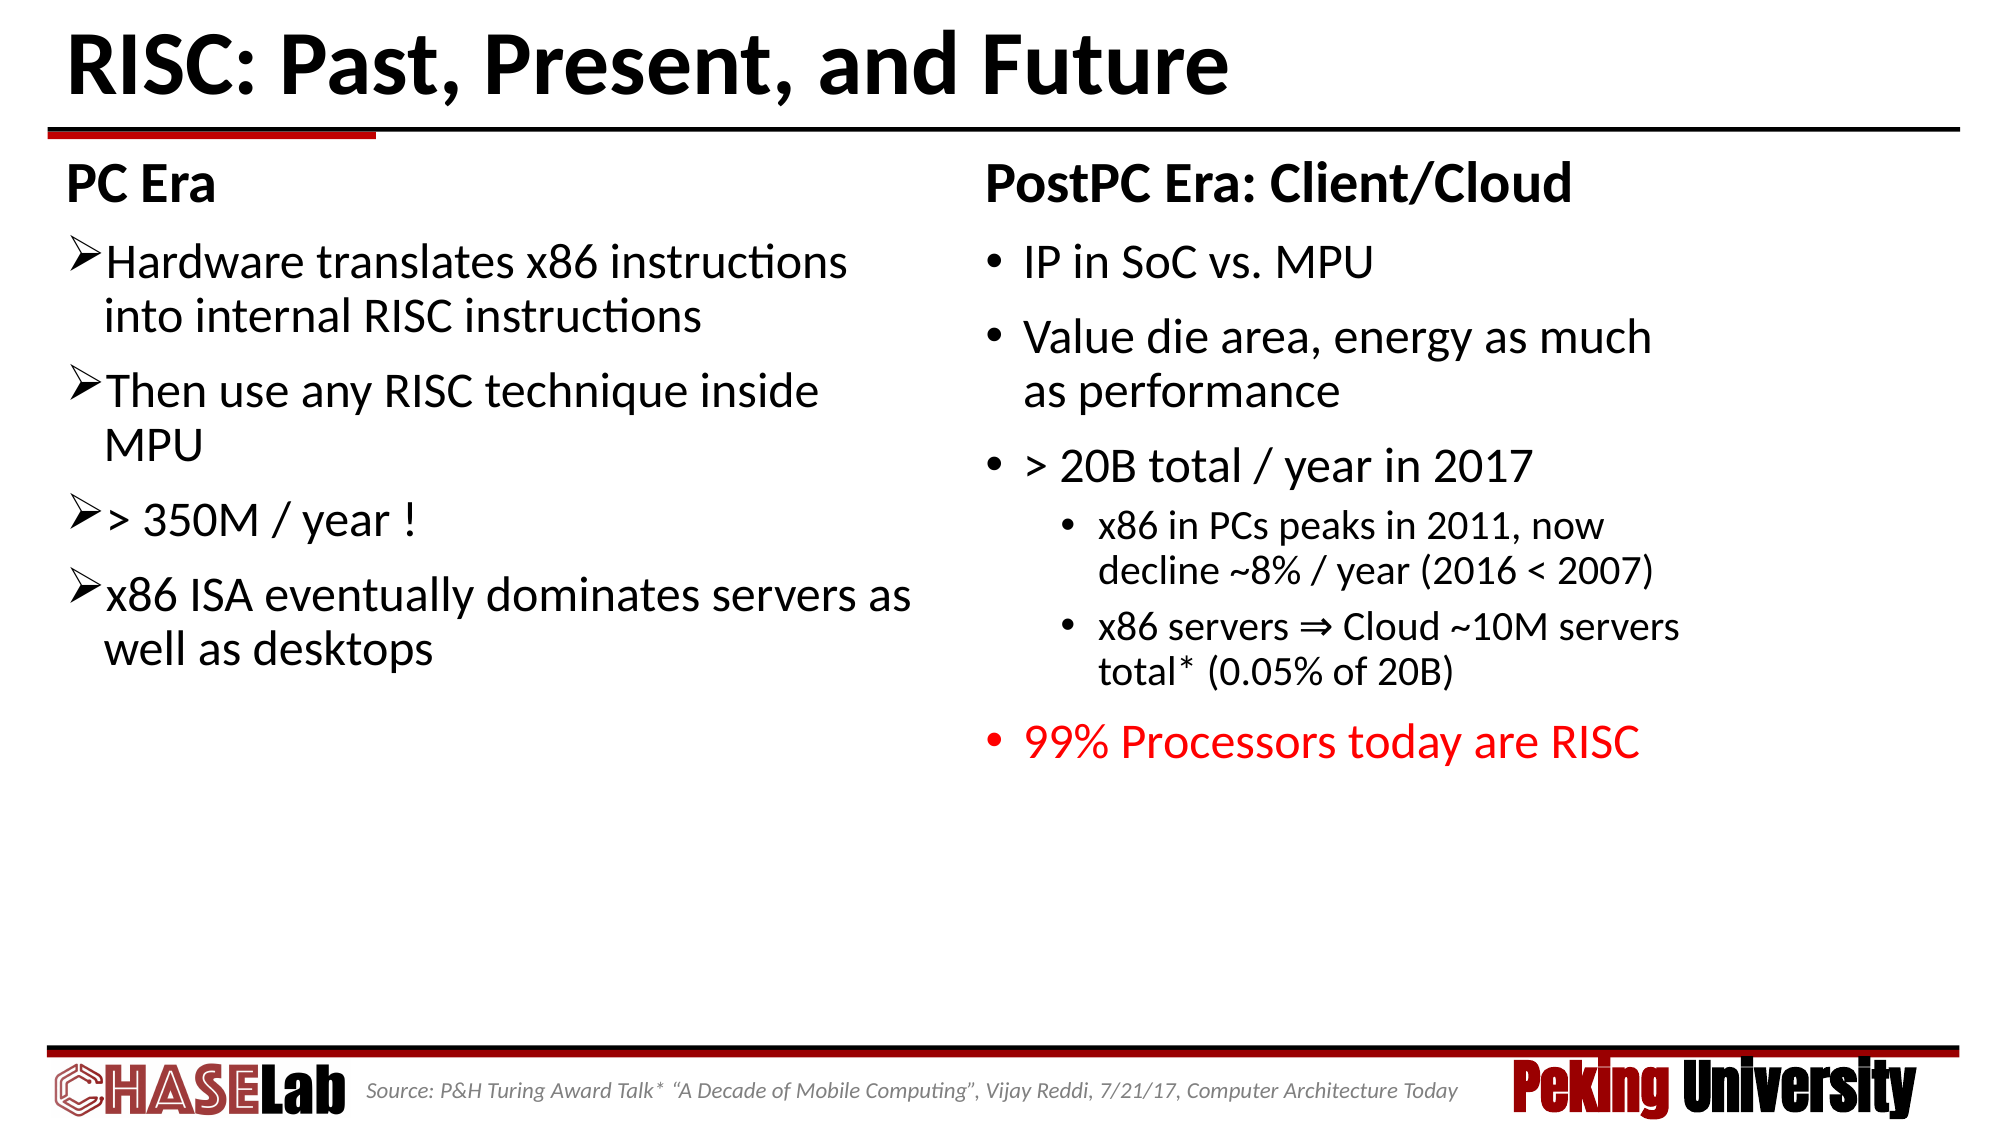

# RISC: Past, Present, and Future
PC Era
Hardware translates x86 instructions into internal RISC instructions
Then use any RISC technique inside MPU
> 350M / year !
x86 ISA eventually dominates servers as well as desktops
PostPC Era: Client/Cloud
IP in SoC vs. MPU
Value die area, energy as much as performance
> 20B total / year in 2017
x86 in PCs peaks in 2011, now decline ~8% / year (2016 < 2007)
x86 servers ⇒ Cloud ~10M servers total* (0.05% of 20B)
99% Processors today are RISC
Source: P&H Turing Award Talk* “A Decade of Mobile Computing”, Vijay Reddi, 7/21/17, Computer Architecture Today